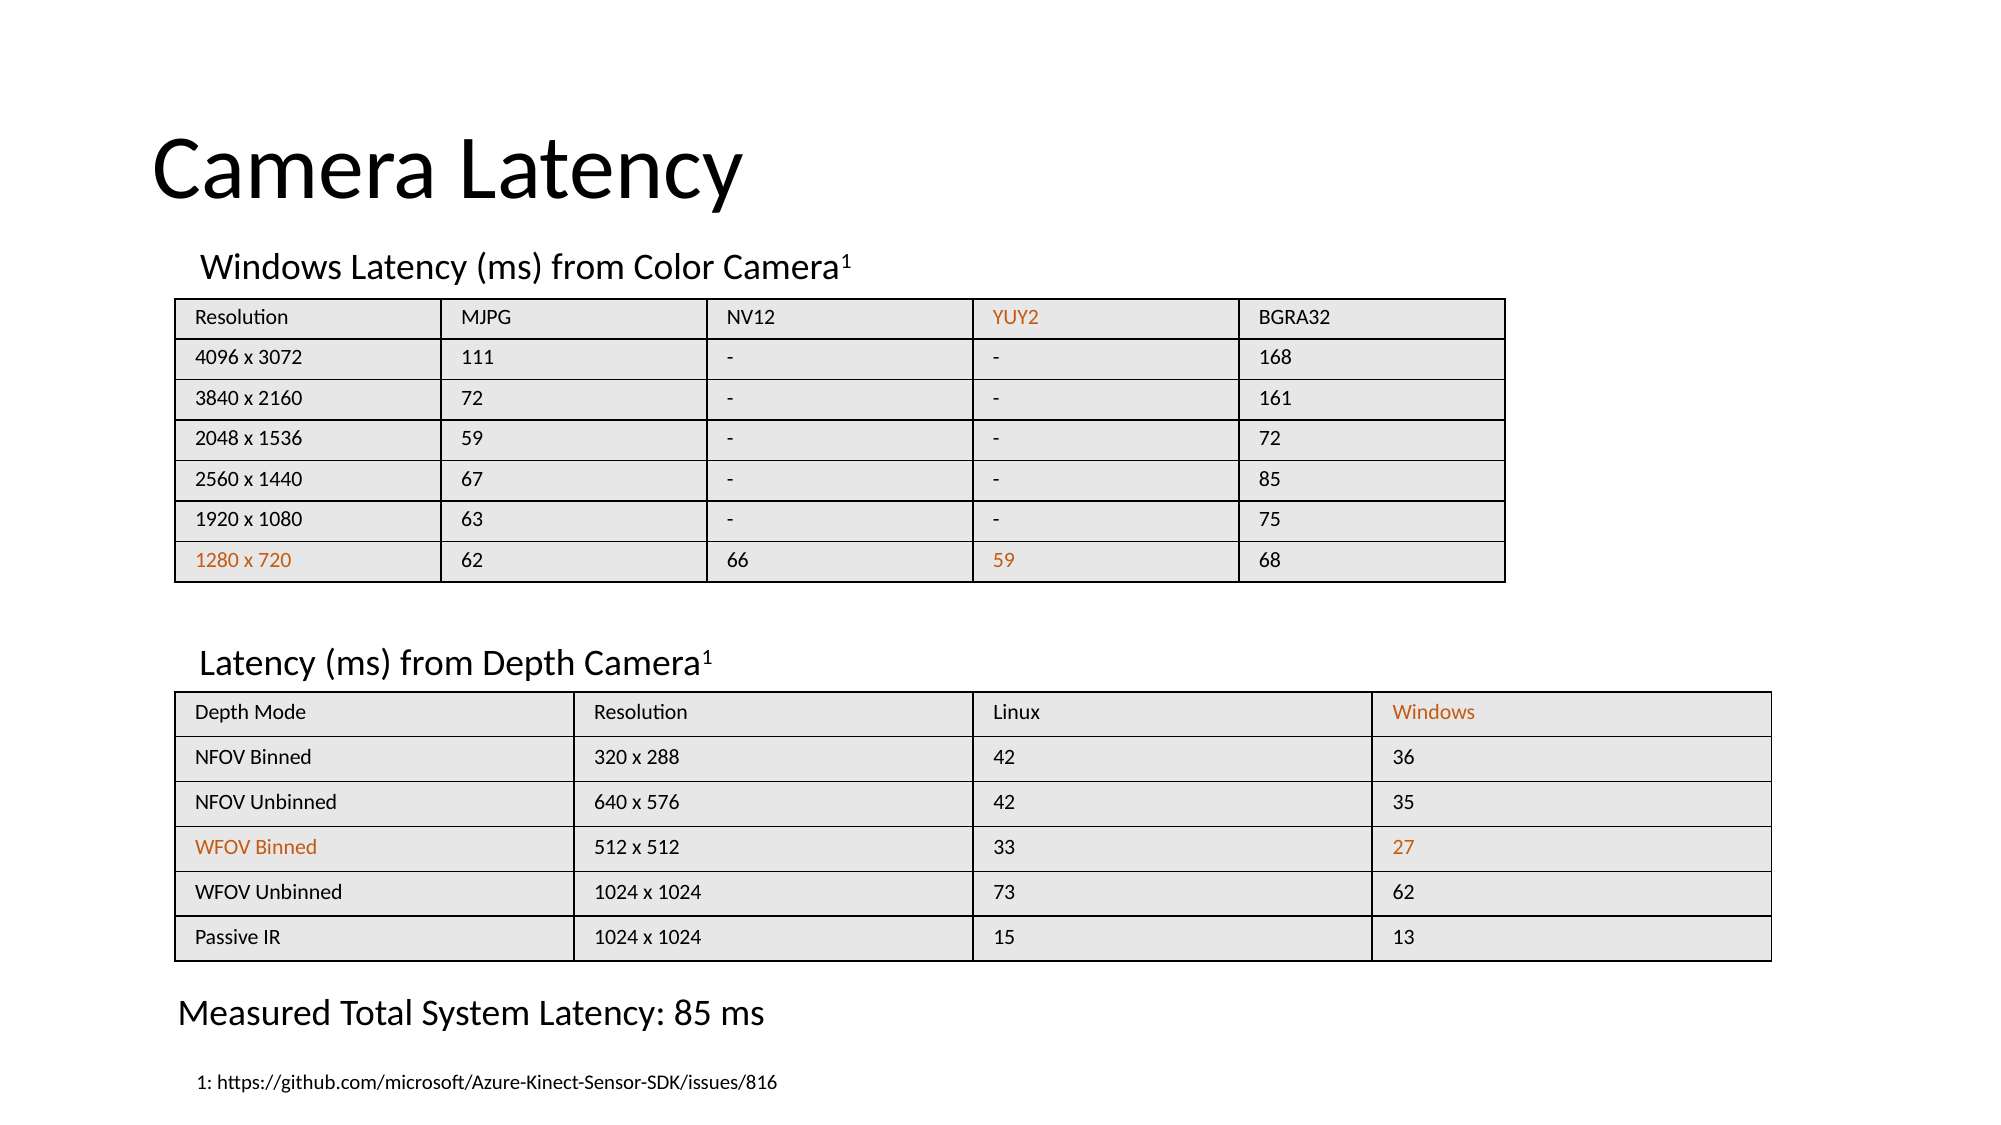

# Camera Latency
Windows Latency (ms) from Color Camera1
| Resolution | MJPG | NV12 | YUY2 | BGRA32 |
| --- | --- | --- | --- | --- |
| 4096 x 3072 | 111 | - | - | 168 |
| 3840 x 2160 | 72 | - | - | 161 |
| 2048 x 1536 | 59 | - | - | 72 |
| 2560 x 1440 | 67 | - | - | 85 |
| 1920 x 1080 | 63 | - | - | 75 |
| 1280 x 720 | 62 | 66 | 59 | 68 |
Latency (ms) from Depth Camera1
| Depth Mode | Resolution | Linux | Windows |
| --- | --- | --- | --- |
| NFOV Binned | 320 x 288 | 42 | 36 |
| NFOV Unbinned | 640 x 576 | 42 | 35 |
| WFOV Binned | 512 x 512 | 33 | 27 |
| WFOV Unbinned | 1024 x 1024 | 73 | 62 |
| Passive IR | 1024 x 1024 | 15 | 13 |
Measured Total System Latency: 85 ms
1: https://github.com/microsoft/Azure-Kinect-Sensor-SDK/issues/816